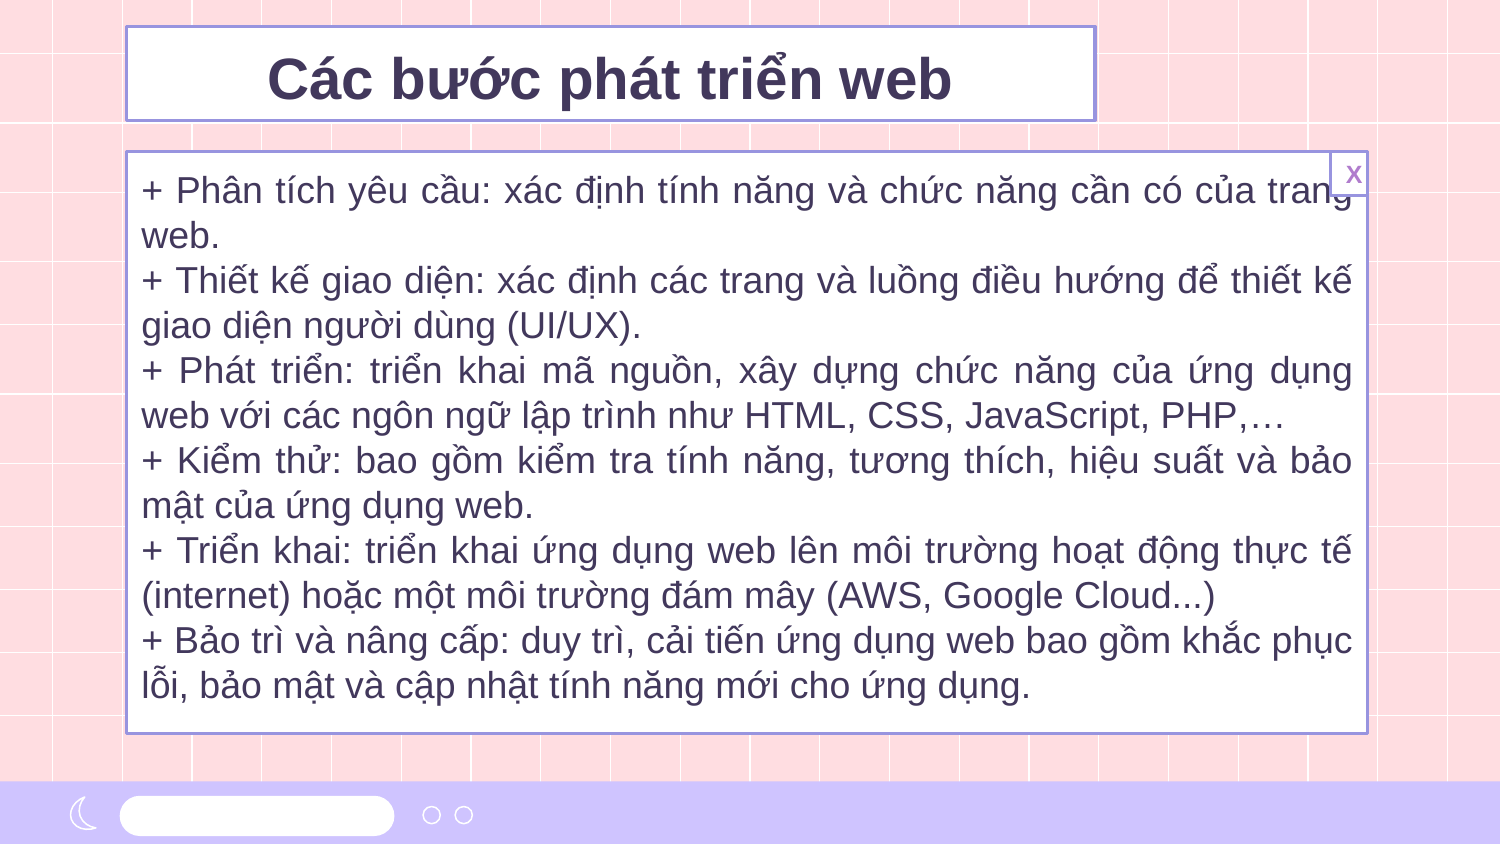

# Các bước phát triển web
+ Phân tích yêu cầu: xác định tính năng và chức năng cần có của trang web.
+ Thiết kế giao diện: xác định các trang và luồng điều hướng để thiết kế giao diện người dùng (UI/UX).
+ Phát triển: triển khai mã nguồn, xây dựng chức năng của ứng dụng web với các ngôn ngữ lập trình như HTML, CSS, JavaScript, PHP,…
+ Kiểm thử: bao gồm kiểm tra tính năng, tương thích, hiệu suất và bảo mật của ứng dụng web.
+ Triển khai: triển khai ứng dụng web lên môi trường hoạt động thực tế (internet) hoặc một môi trường đám mây (AWS, Google Cloud...)
+ Bảo trì và nâng cấp: duy trì, cải tiến ứng dụng web bao gồm khắc phục lỗi, bảo mật và cập nhật tính năng mới cho ứng dụng.

X